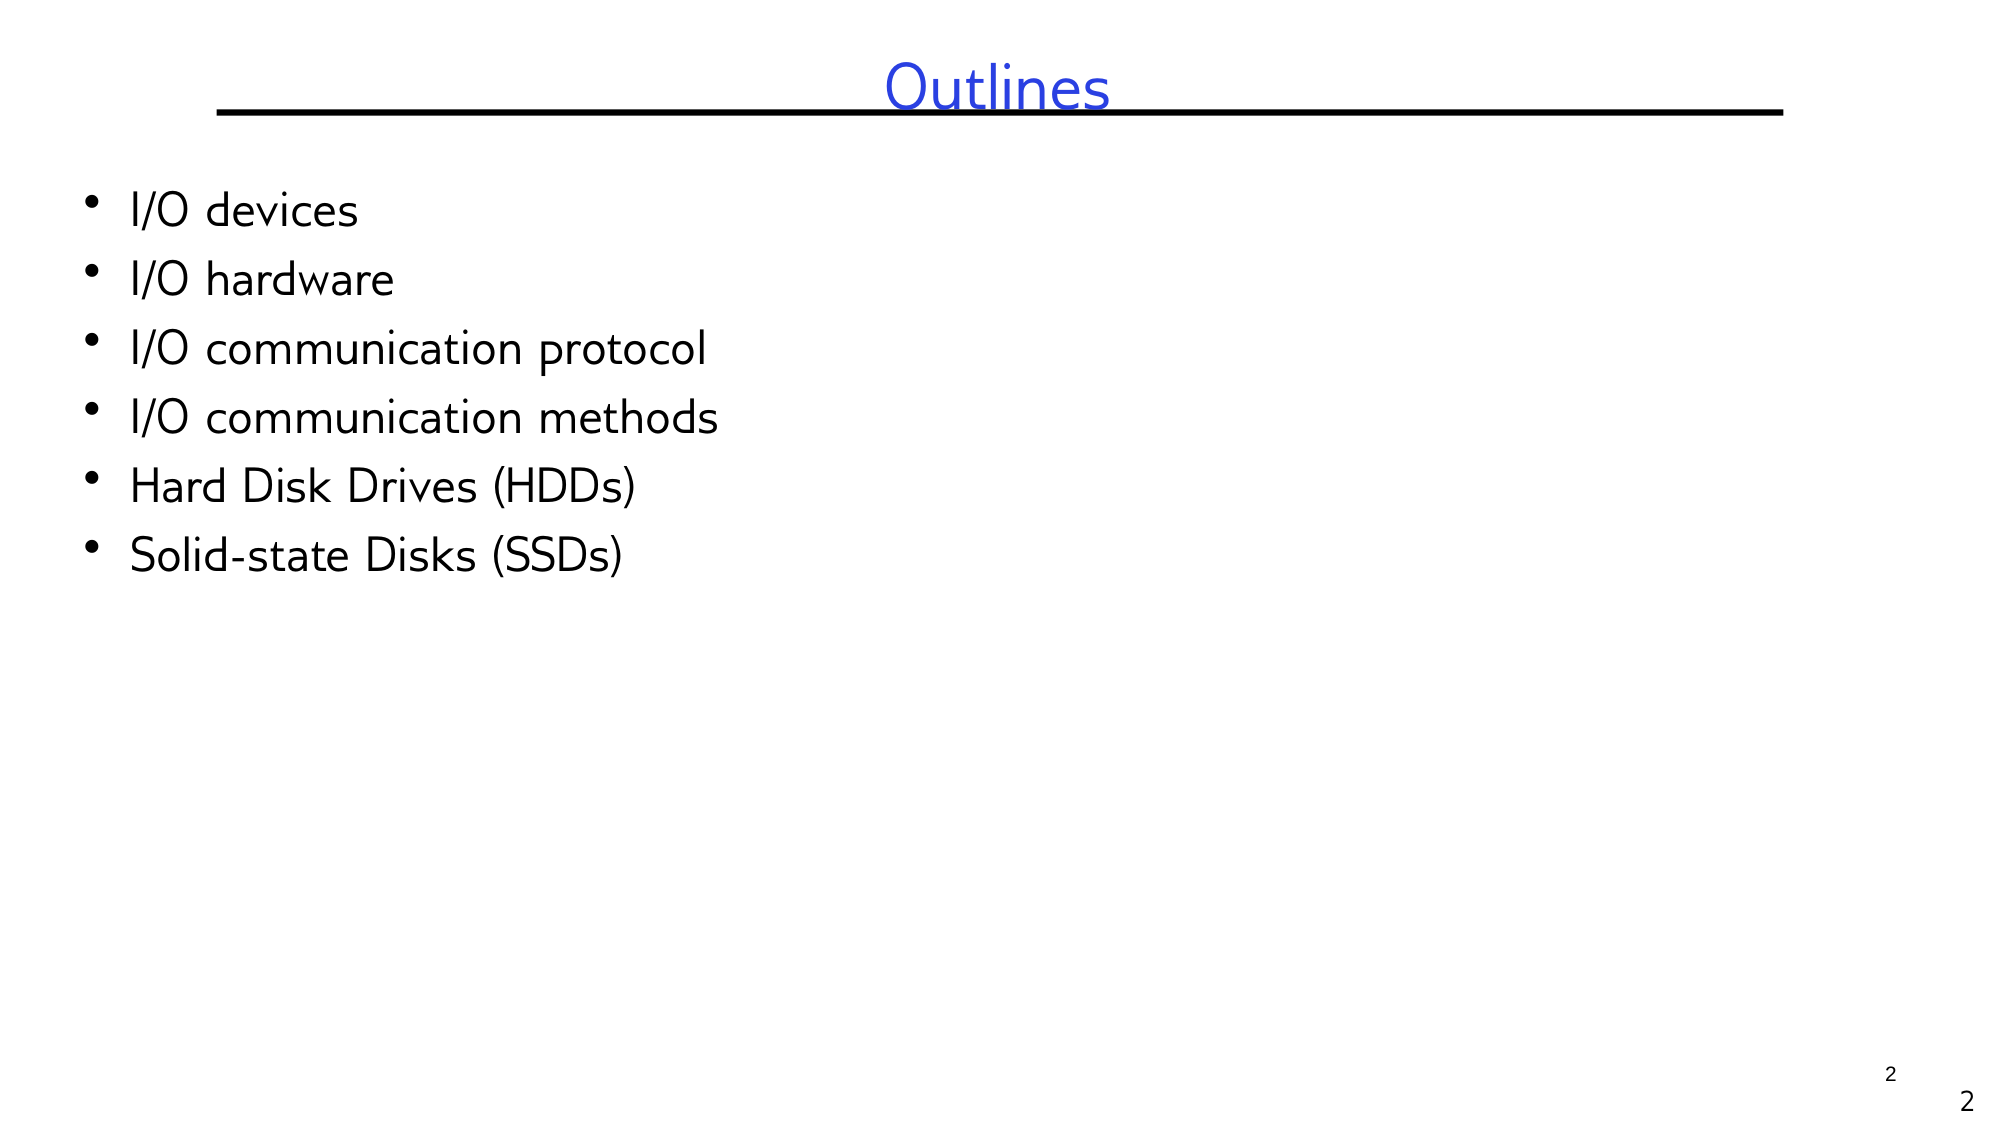

# Outlines
I/O devices
I/O hardware
I/O communication protocol
I/O communication methods
Hard Disk Drives (HDDs)
Solid-state Disks (SSDs)